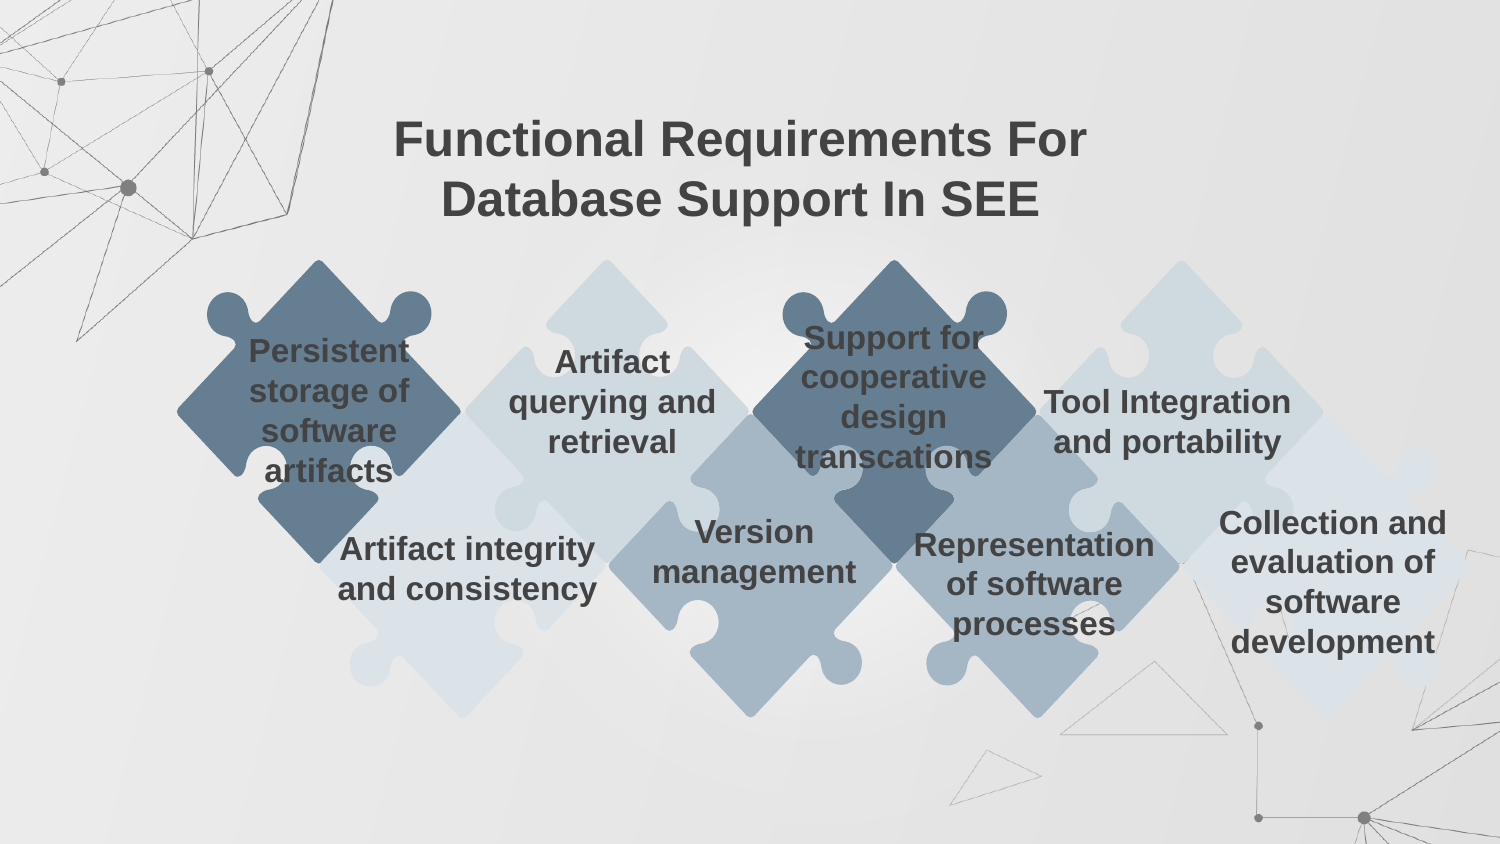

Functional Requirements For Database Support In SEE

Tool Integration and portability
Artifact querying and retrieval
Support for cooperative design transcations
Persistent storage of software artifacts
Version management
Artifact integrity and consistency
Representation of software processes
Collection and evaluation of software development